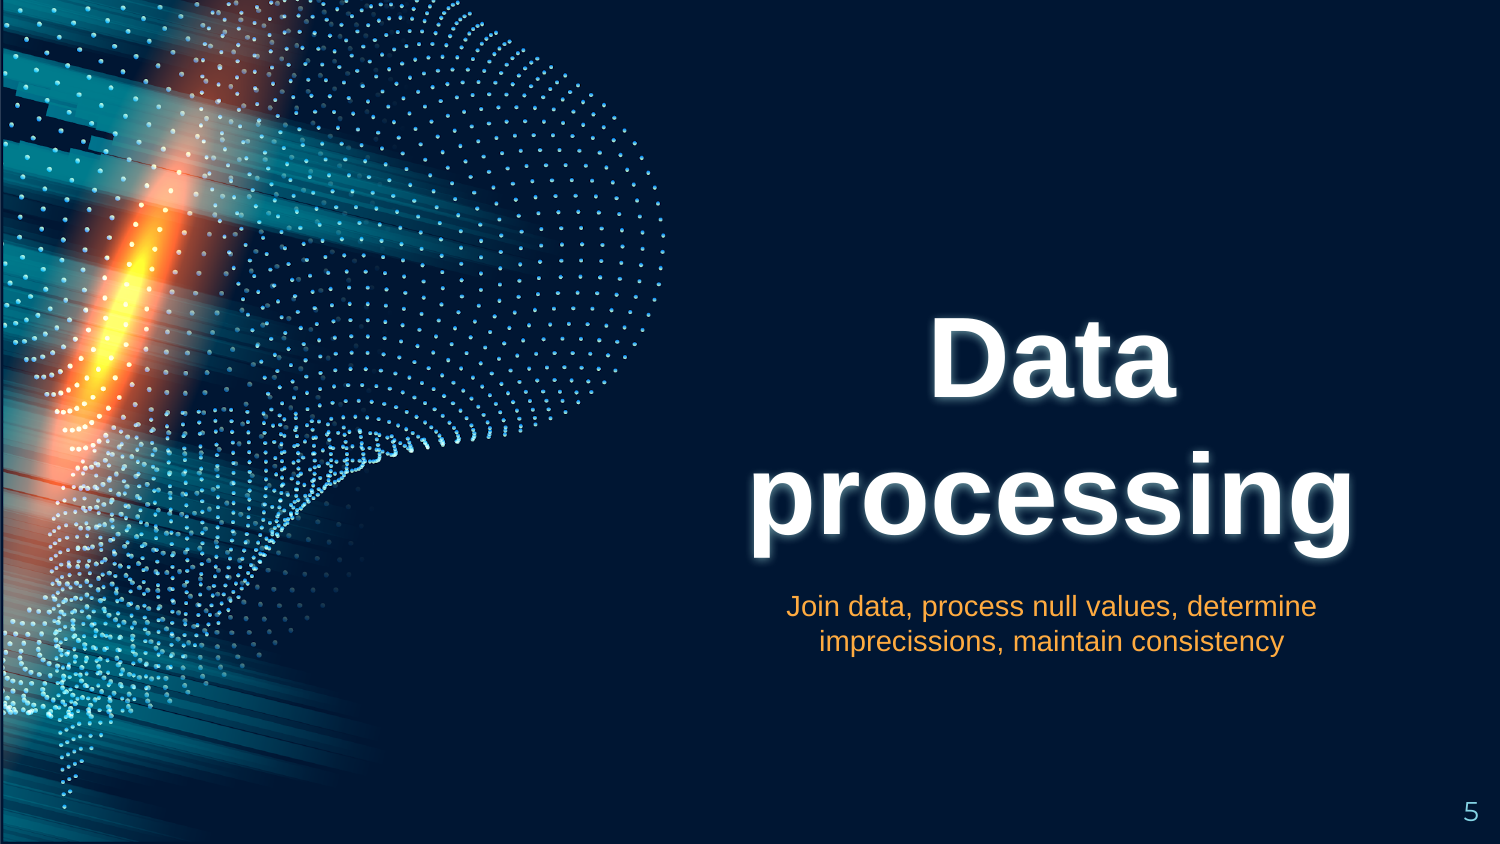

# Data processing
Join data, process null values, determine imprecissions, maintain consistency
5